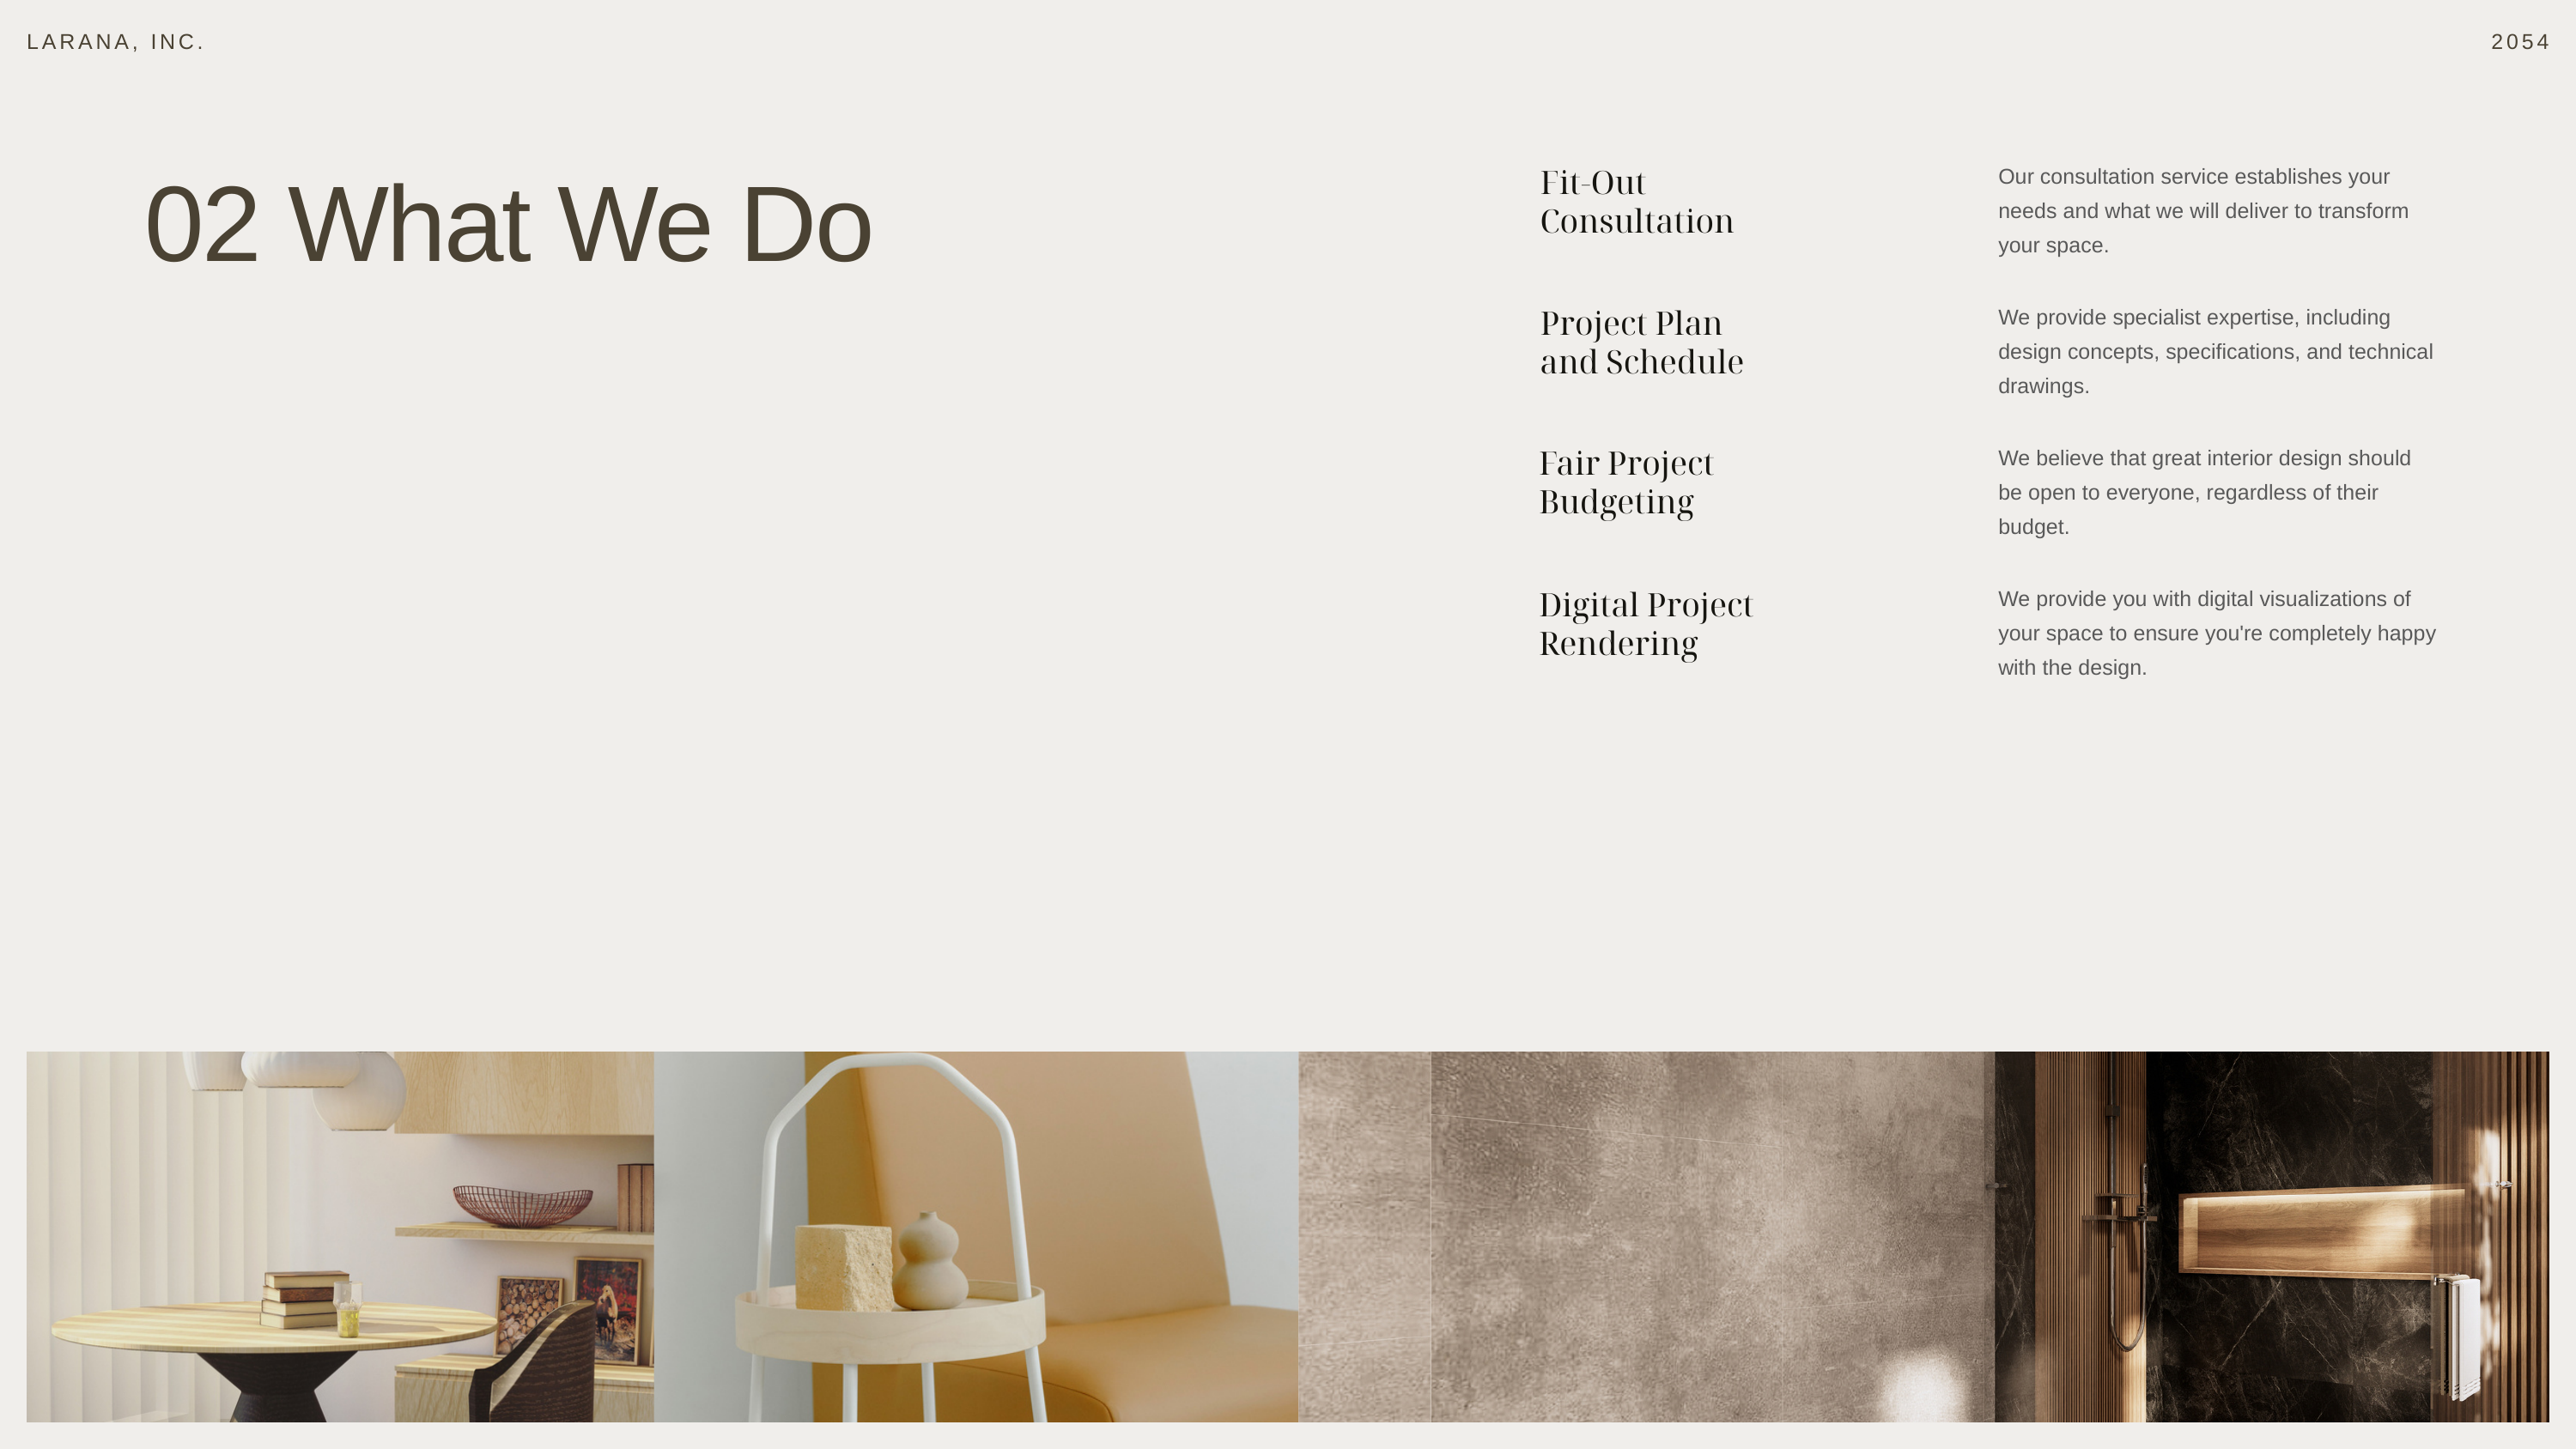

LARANA, INC.
2054
2054
02 What We Do
Our consultation service establishes your needs and what we will deliver to transform your space.
Fit-Out Consultation
We provide specialist expertise, including design concepts, specifications, and technical drawings.
Project Plan
and Schedule
We believe that great interior design should be open to everyone, regardless of their budget.
Fair Project Budgeting
We provide you with digital visualizations of your space to ensure you're completely happy with the design.
Digital Project Rendering